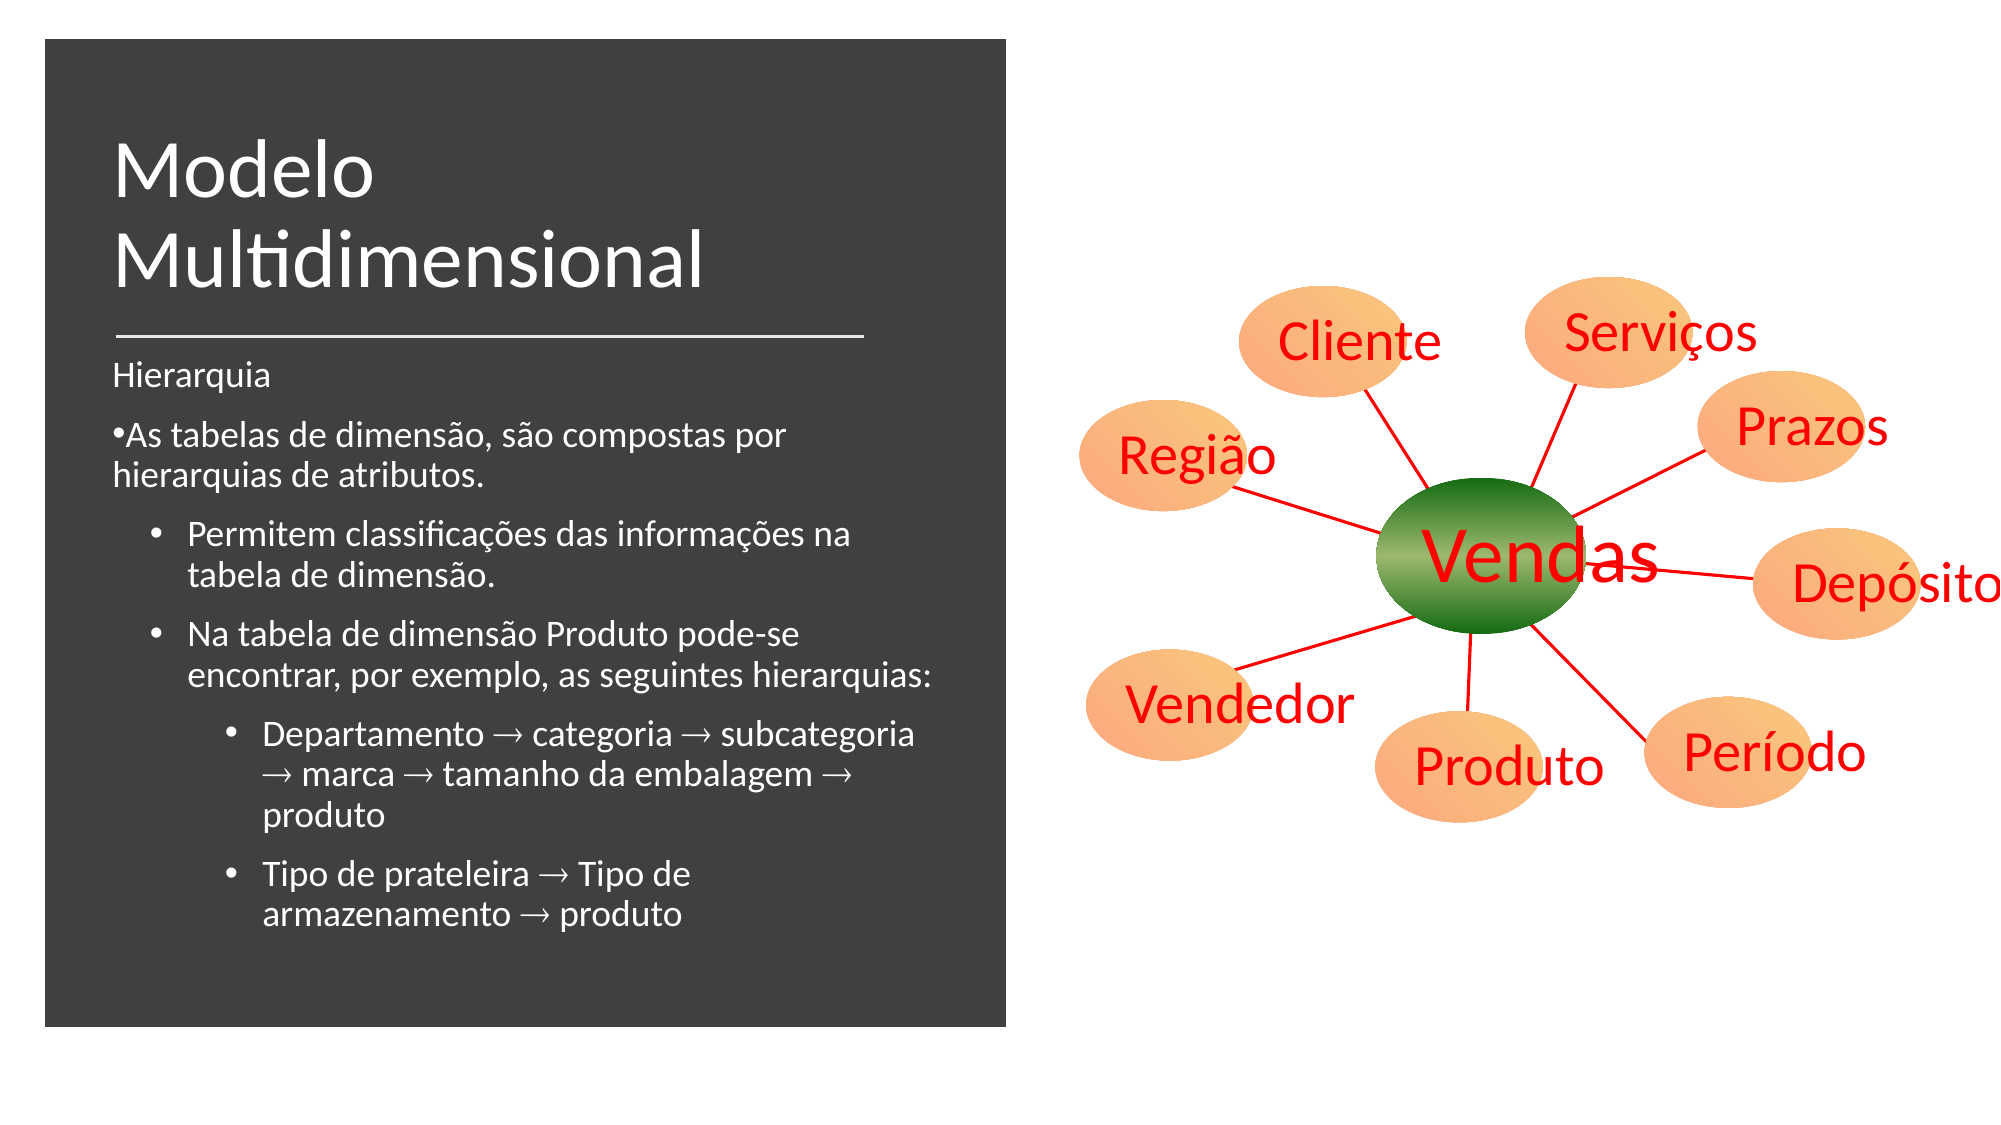

# Modelo Multidimensional
Serviços
Cliente

Prazos
Região

Vendas
Depósito

Vendedor
Período
Produto
Hierarquia
As tabelas de dimensão, são compostas por hierarquias de atributos.
Permitem classificações das informações na tabela de dimensão.
Na tabela de dimensão Produto pode-se encontrar, por exemplo, as seguintes hierarquias:
Departamento → categoria → subcategoria → marca → tamanho da embalagem → produto
Tipo de prateleira → Tipo de armazenamento → produto